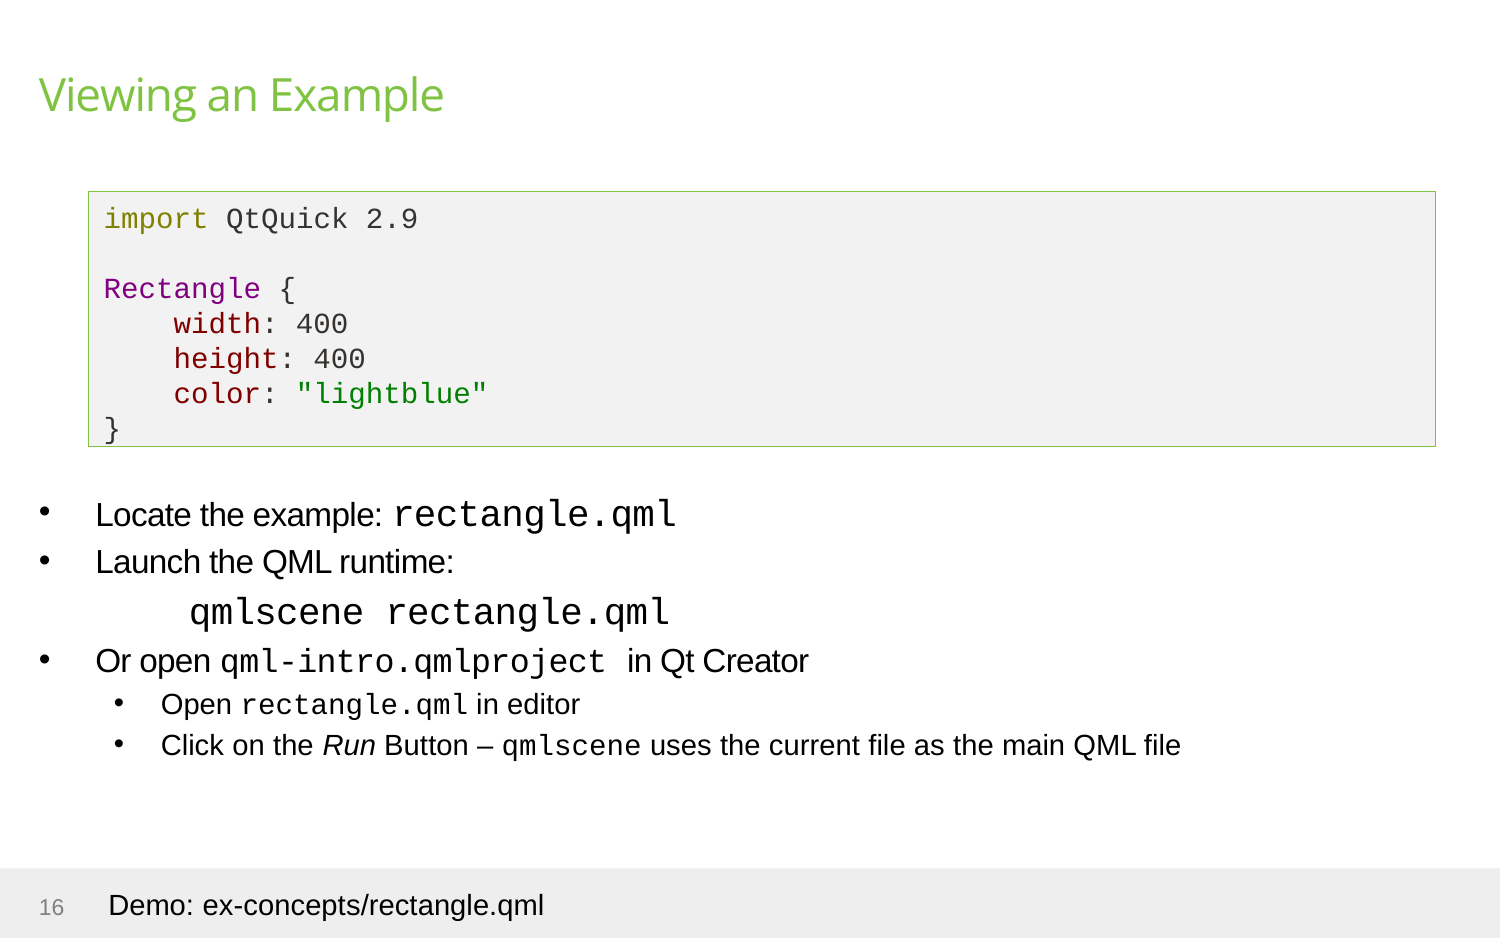

# Viewing an Example
import QtQuick 2.9
Rectangle {
    width: 400
    height: 400
    color: "lightblue"
}
Locate the example: rectangle.qml
Launch the QML runtime:
	qmlscene rectangle.qml
Or open qml-intro.qmlproject in Qt Creator
Open rectangle.qml in editor
Click on the Run Button – qmlscene uses the current file as the main QML file

16
Demo: ex-concepts/rectangle.qml